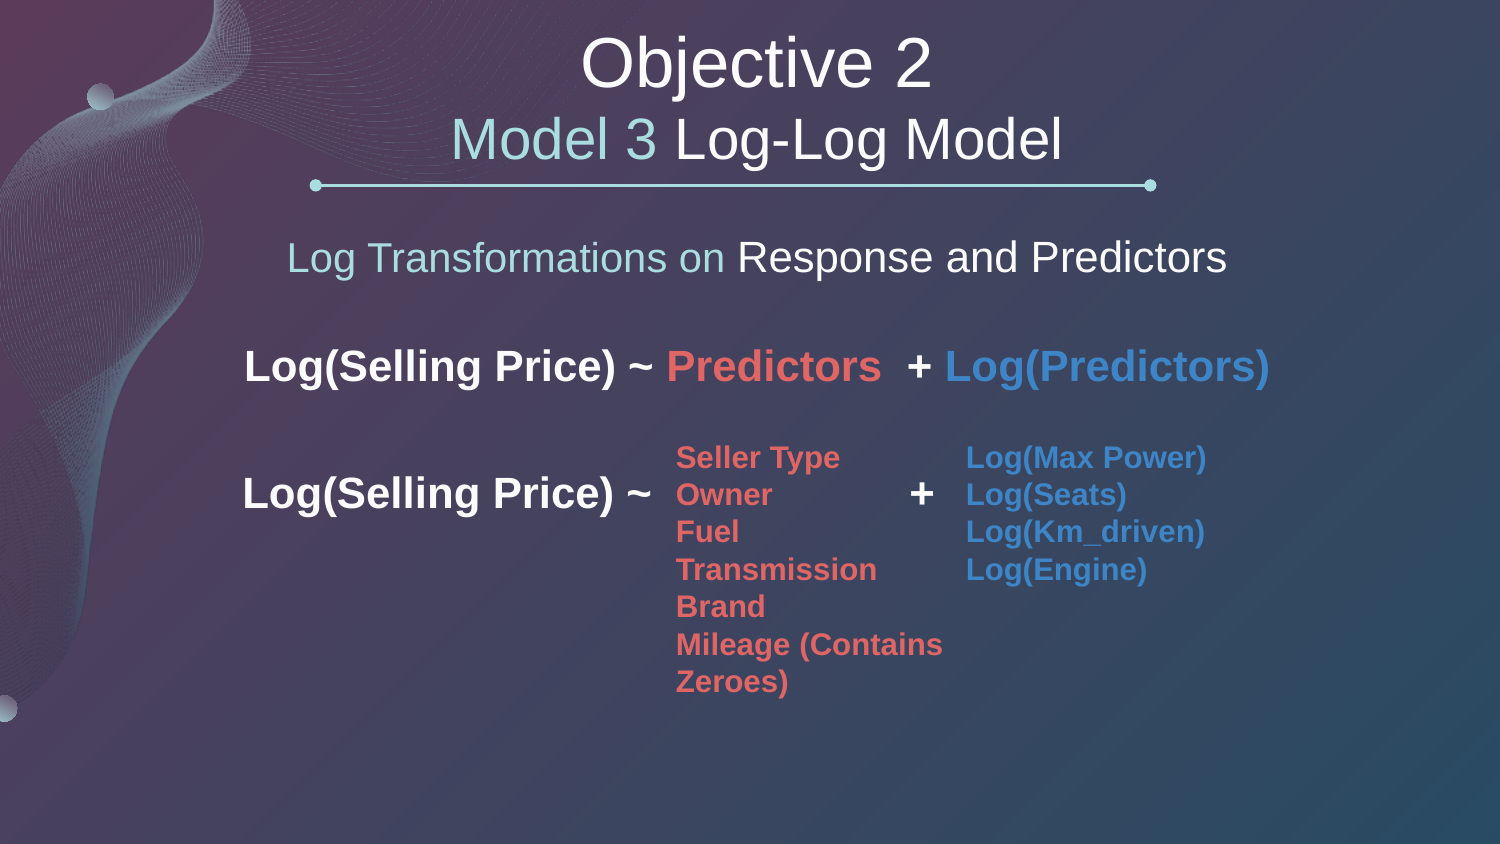

# Objective 2
Model 3 Log-Log Model

Log Transformations on Response and Predictors
Log(Selling Price) ~ Predictors  + Log(Predictors)
Seller Type
Owner
Fuel
Transmission
Brand
Mileage (Contains Zeroes)

Log(Max Power)
Log(Seats)
Log(Km_driven)
Log(Engine)

    Log(Selling Price) ~                     +